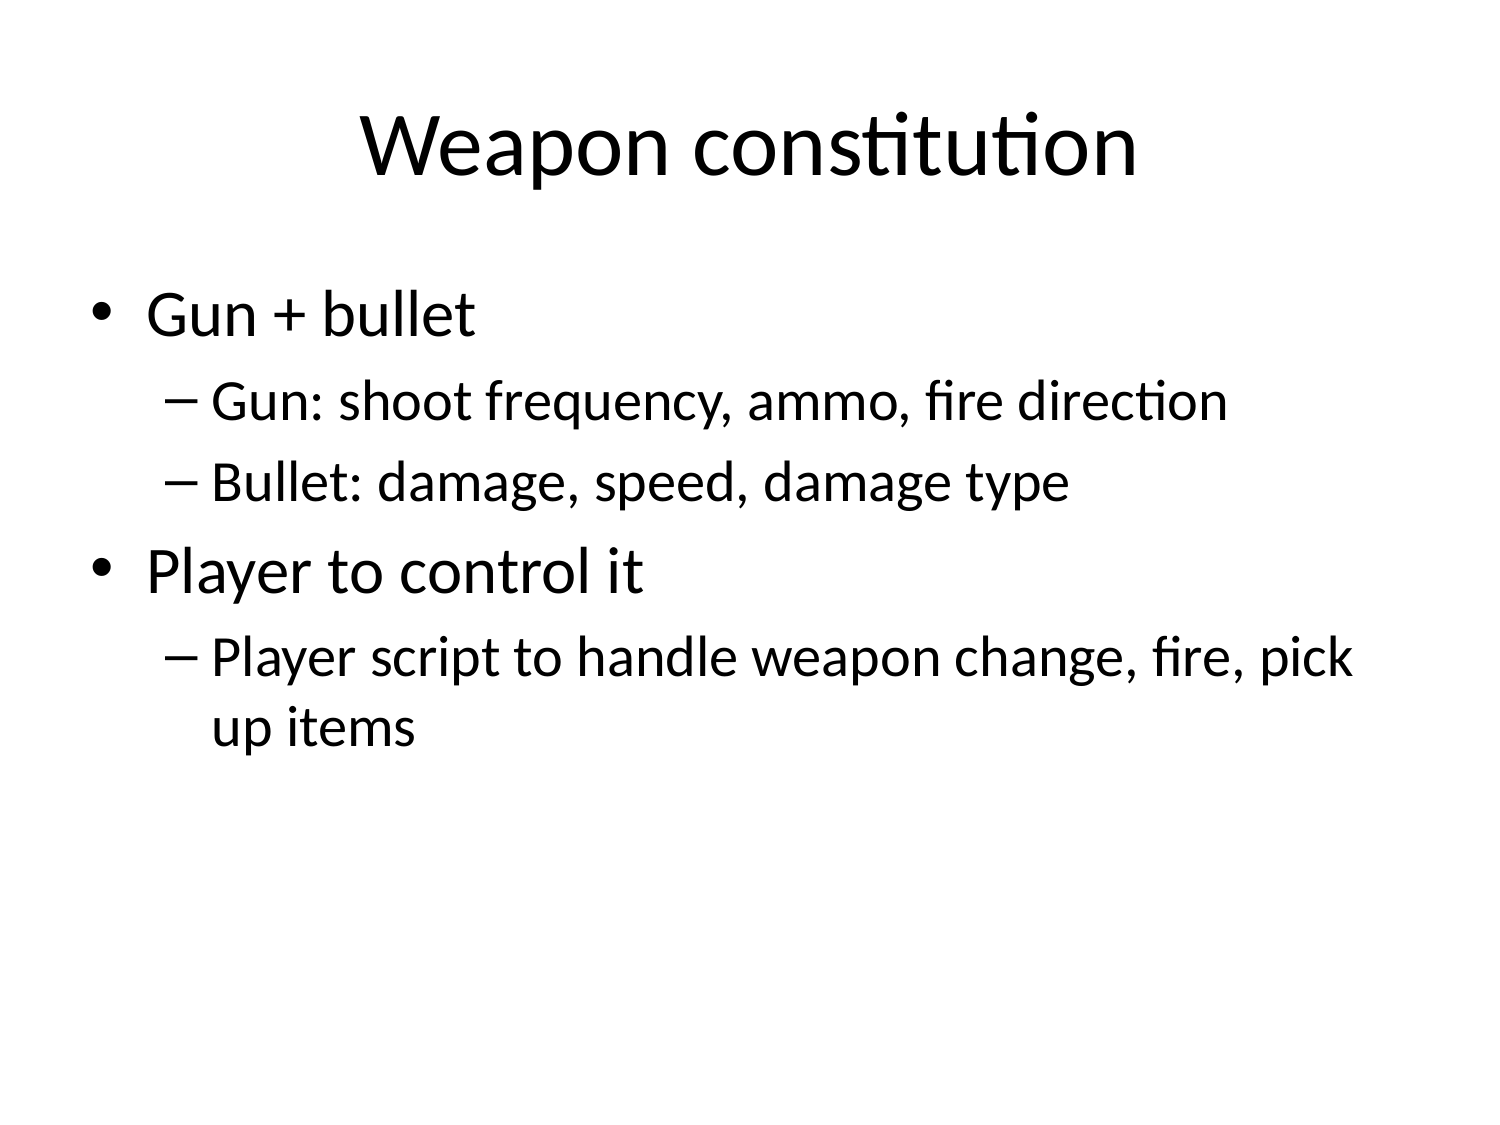

# Weapon constitution
Gun + bullet
Gun: shoot frequency, ammo, fire direction
Bullet: damage, speed, damage type
Player to control it
Player script to handle weapon change, fire, pick up items